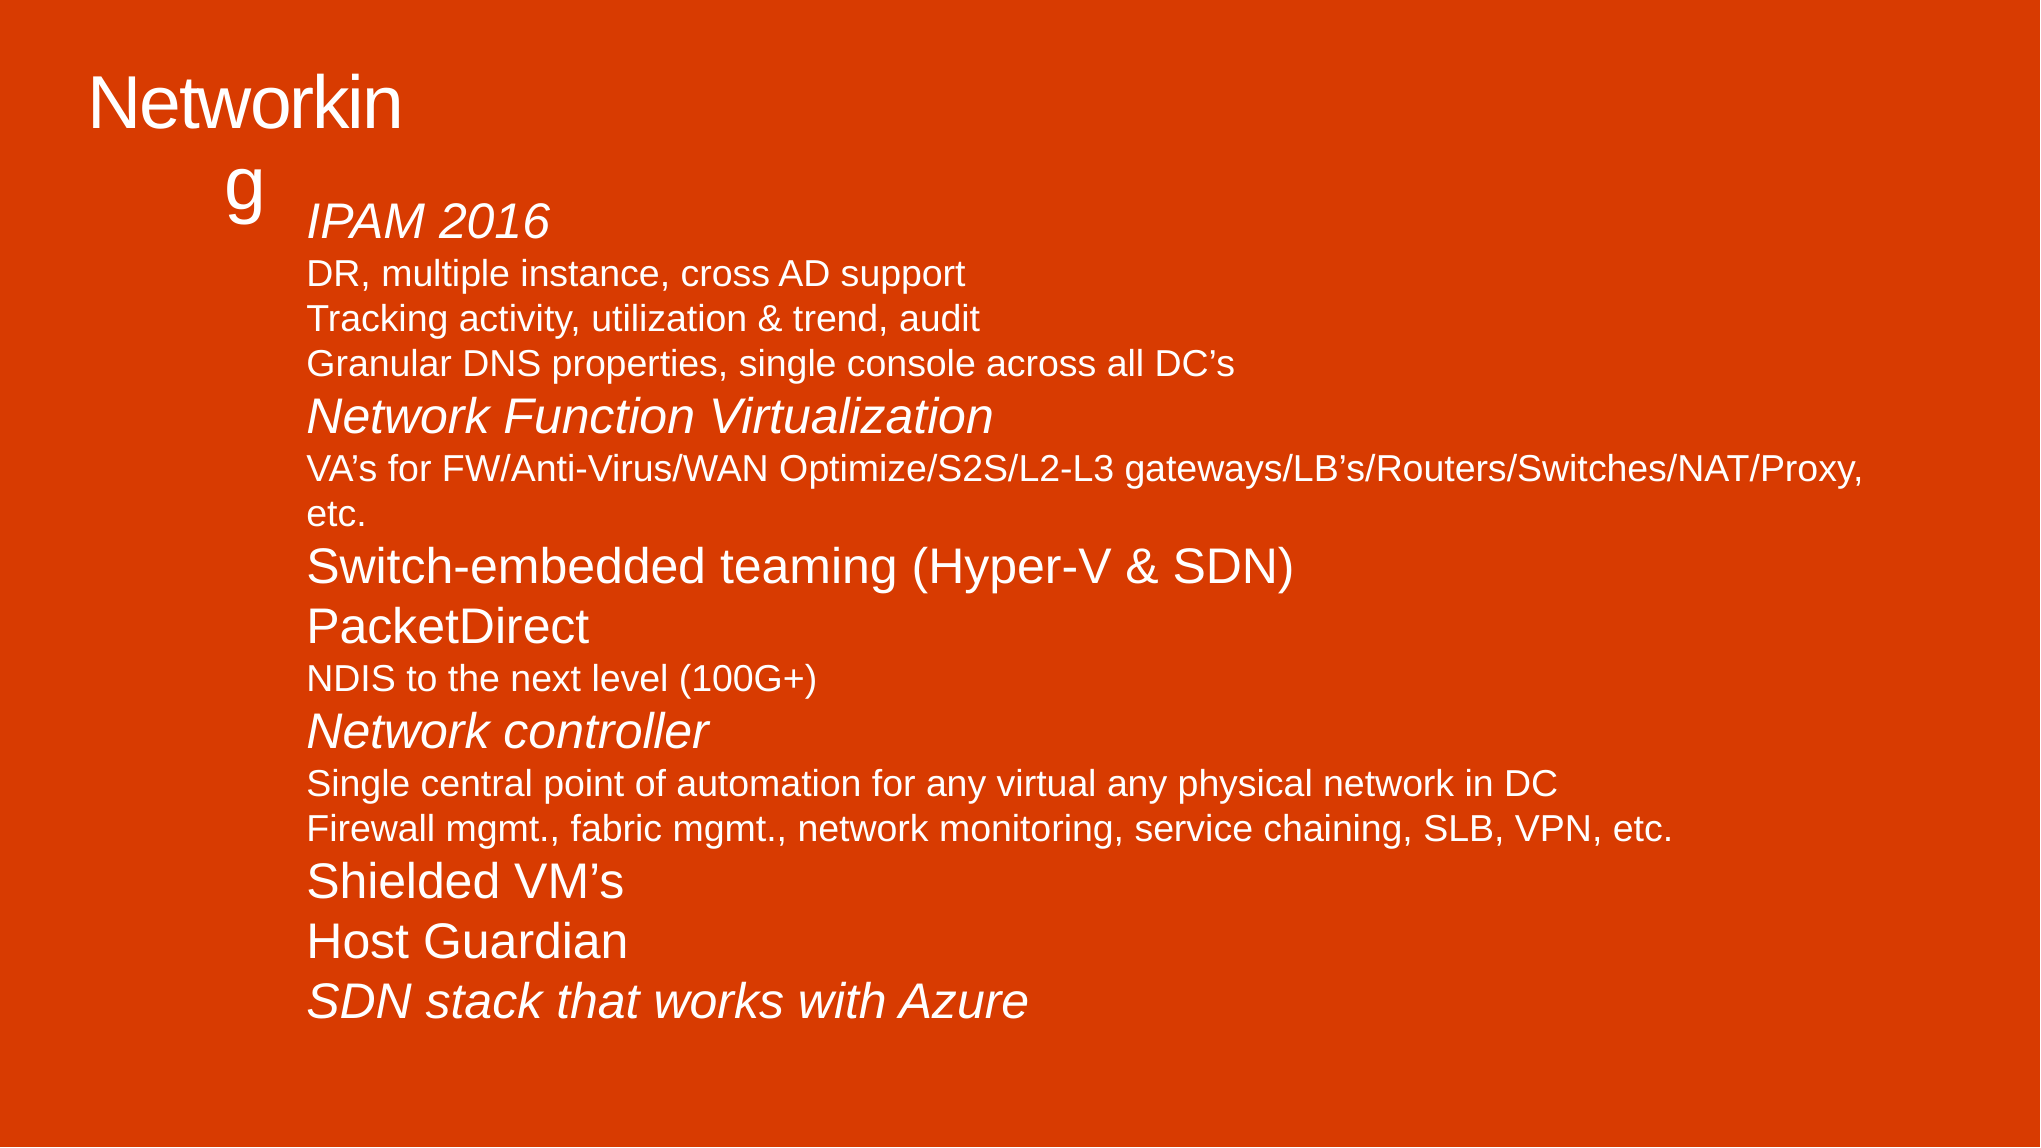

# Networking
IPAM 2016
DR, multiple instance, cross AD support
Tracking activity, utilization & trend, audit
Granular DNS properties, single console across all DC’s
Network Function Virtualization
VA’s for FW/Anti-Virus/WAN Optimize/S2S/L2-L3 gateways/LB’s/Routers/Switches/NAT/Proxy, etc.
Switch-embedded teaming (Hyper-V & SDN)
PacketDirect
NDIS to the next level (100G+)
Network controller
Single central point of automation for any virtual any physical network in DC
Firewall mgmt., fabric mgmt., network monitoring, service chaining, SLB, VPN, etc.
Shielded VM’s
Host Guardian
SDN stack that works with Azure